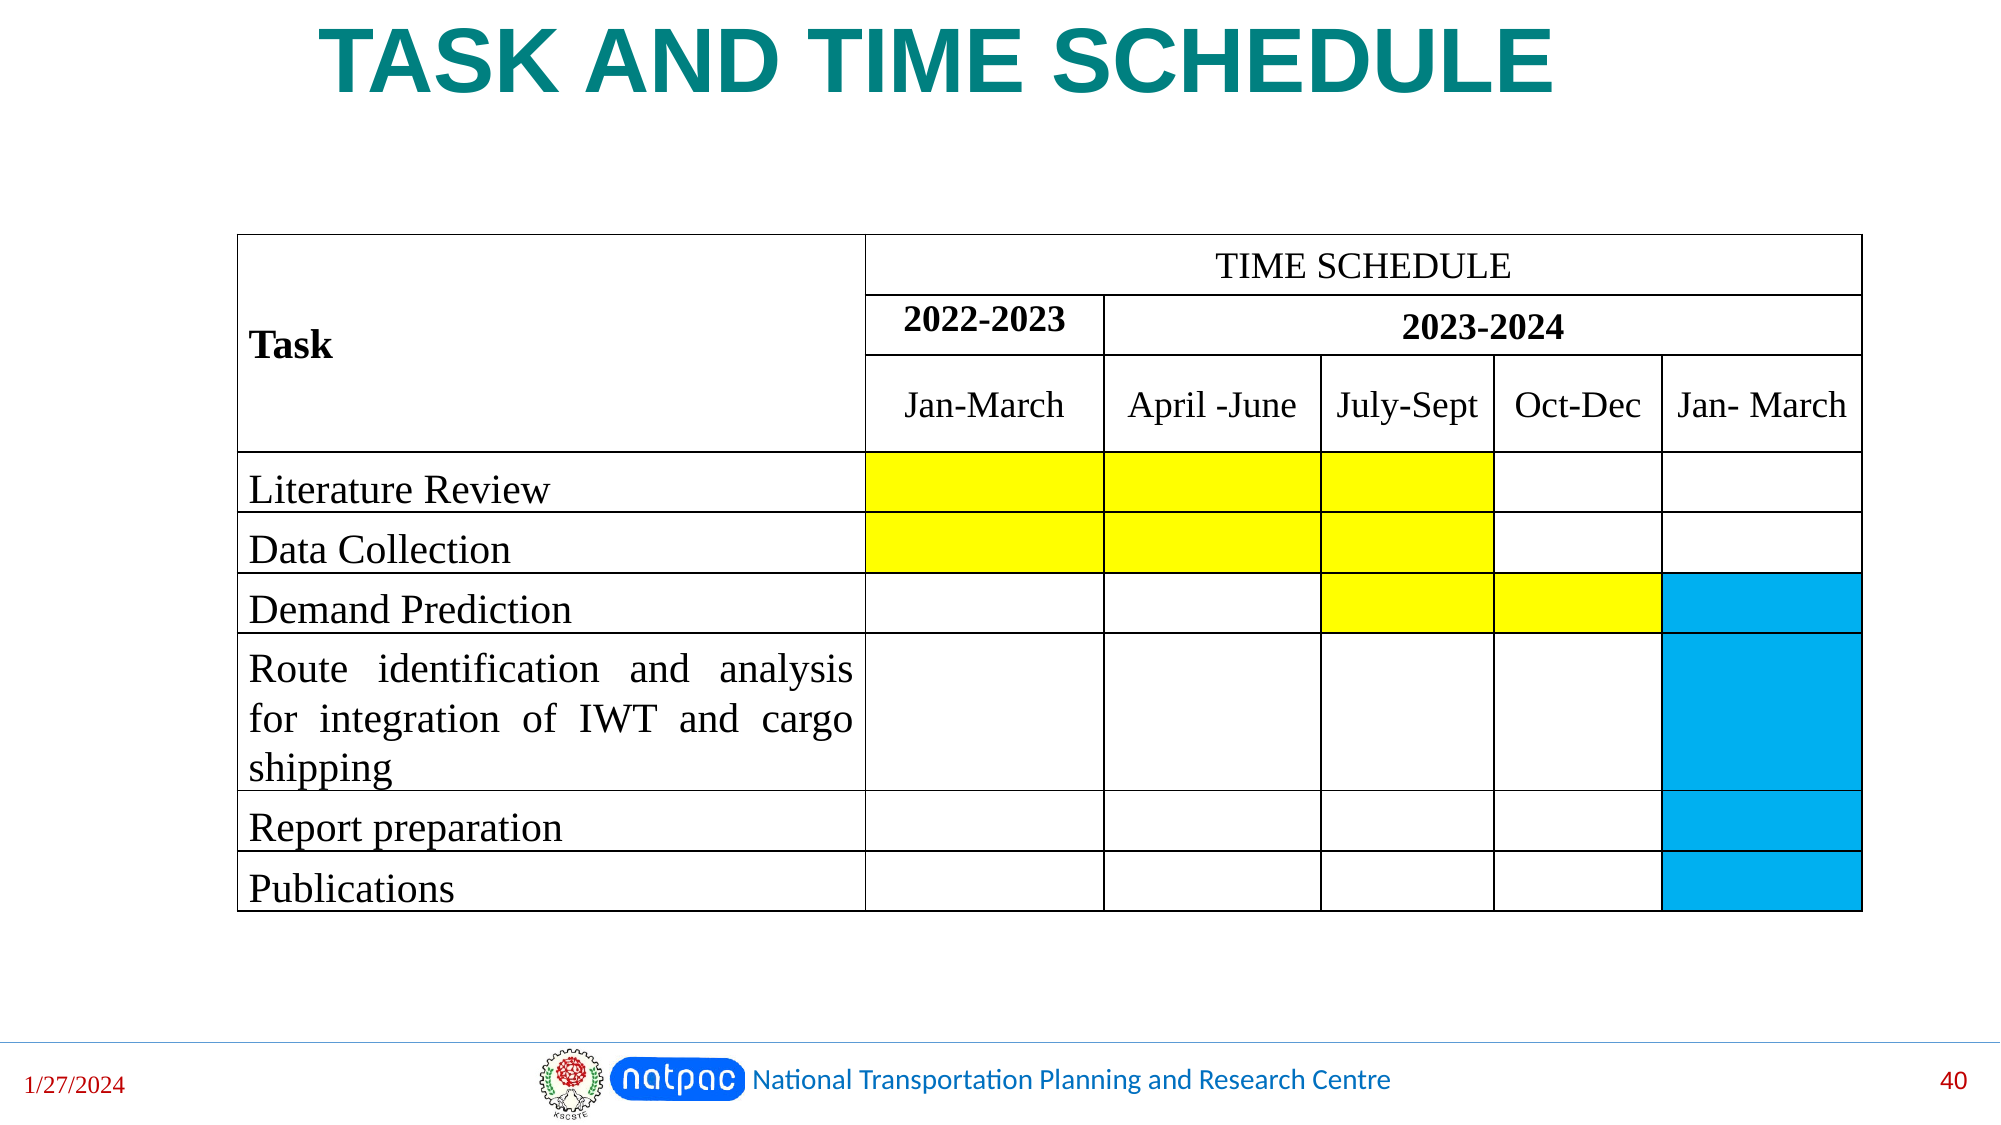

# TASK AND TIME SCHEDULE
| Task | TIME SCHEDULE |  |  |  |  |
| --- | --- | --- | --- | --- | --- |
|  | 2022-2023 | 2023-2024 |  |  |  |
|  | Jan-March | April -June | July-Sept | Oct-Dec | Jan- March |
| Literature Review |  |  |  |  |  |
| Data Collection |  |  |  |  |  |
| Demand Prediction |  |  |  |  |  |
| Route identification and analysis for integration of IWT and cargo shipping |  |  |  |  |  |
| Report preparation |  |  |  |  |  |
| Publications |  |  |  |  |  |
National Transportation Planning and Research Centre